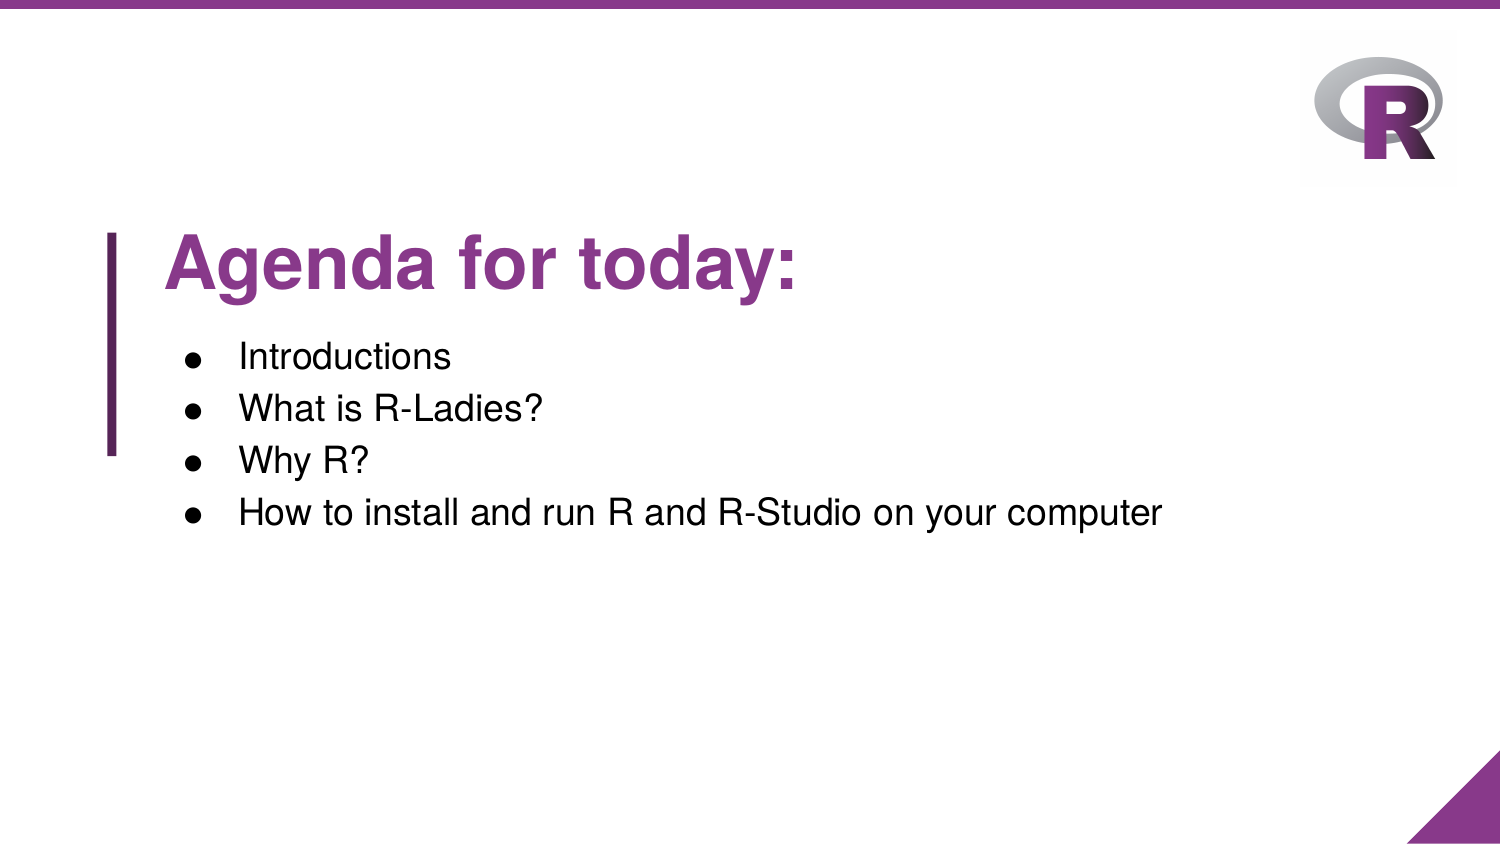

# Agenda for today:
Introductions
What is R-Ladies?
Why R?
How to install and run R and R-Studio on your computer